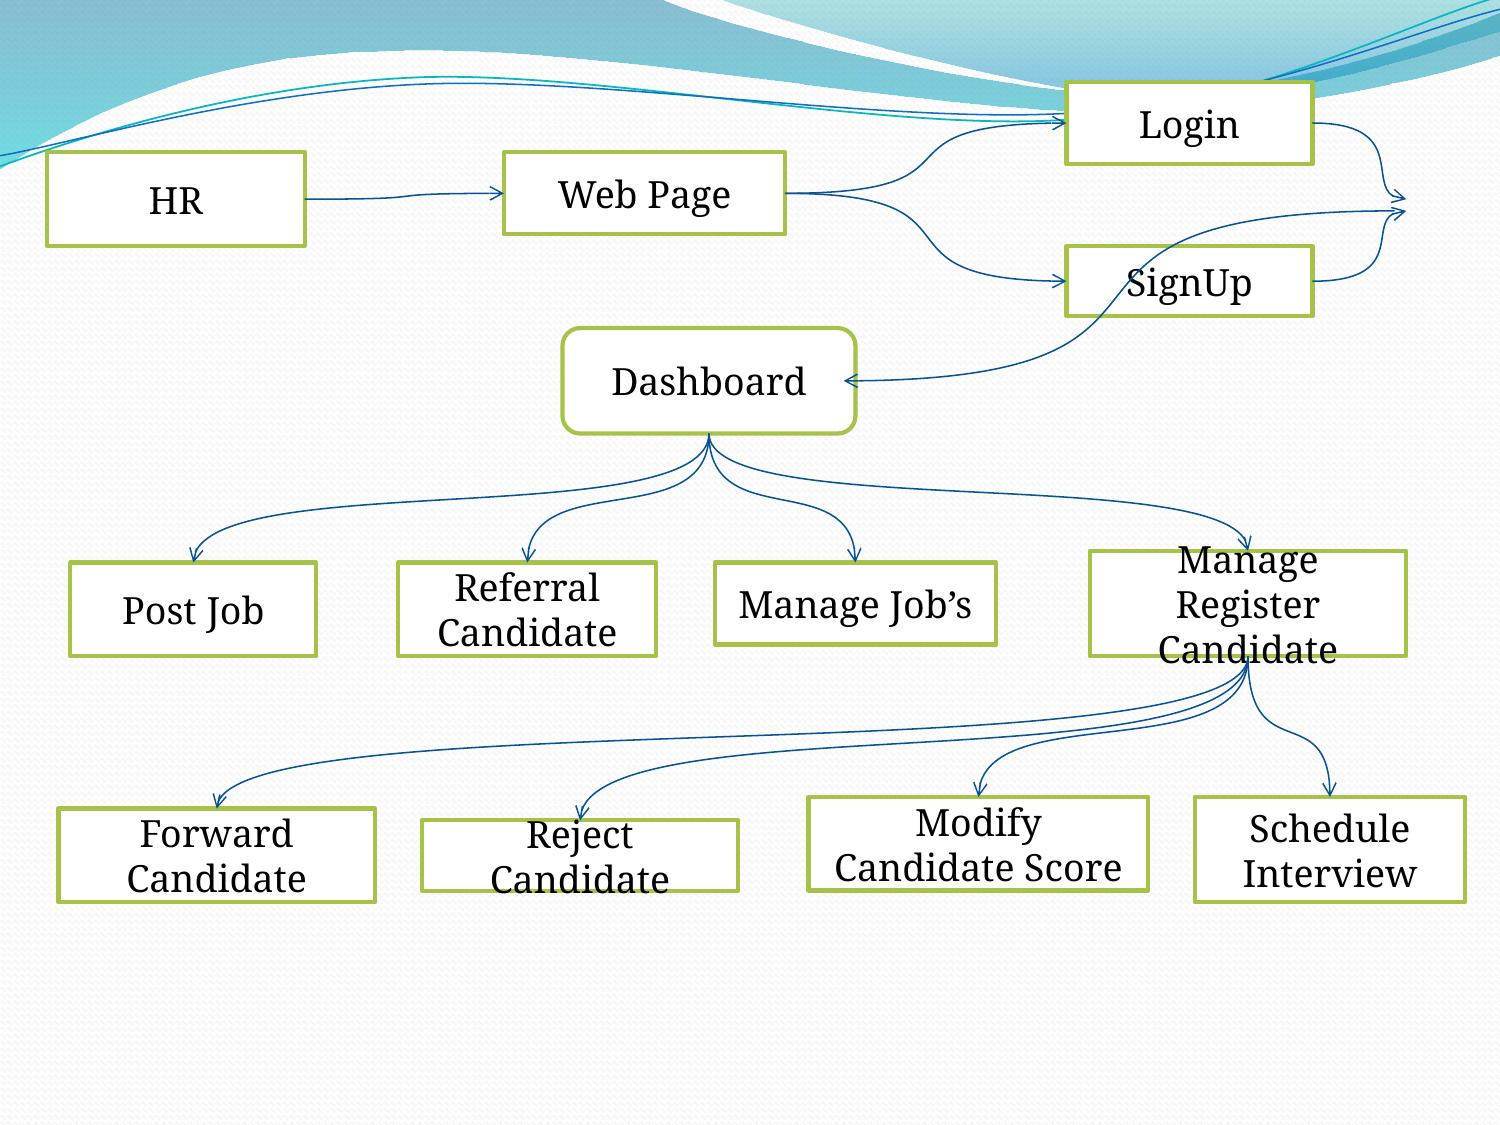

Login
HR
Web Page
SignUp
Dashboard
Manage Register Candidate
Post Job
Referral Candidate
Manage Job’s
Modify Candidate Score
Schedule Interview
Forward Candidate
Reject Candidate